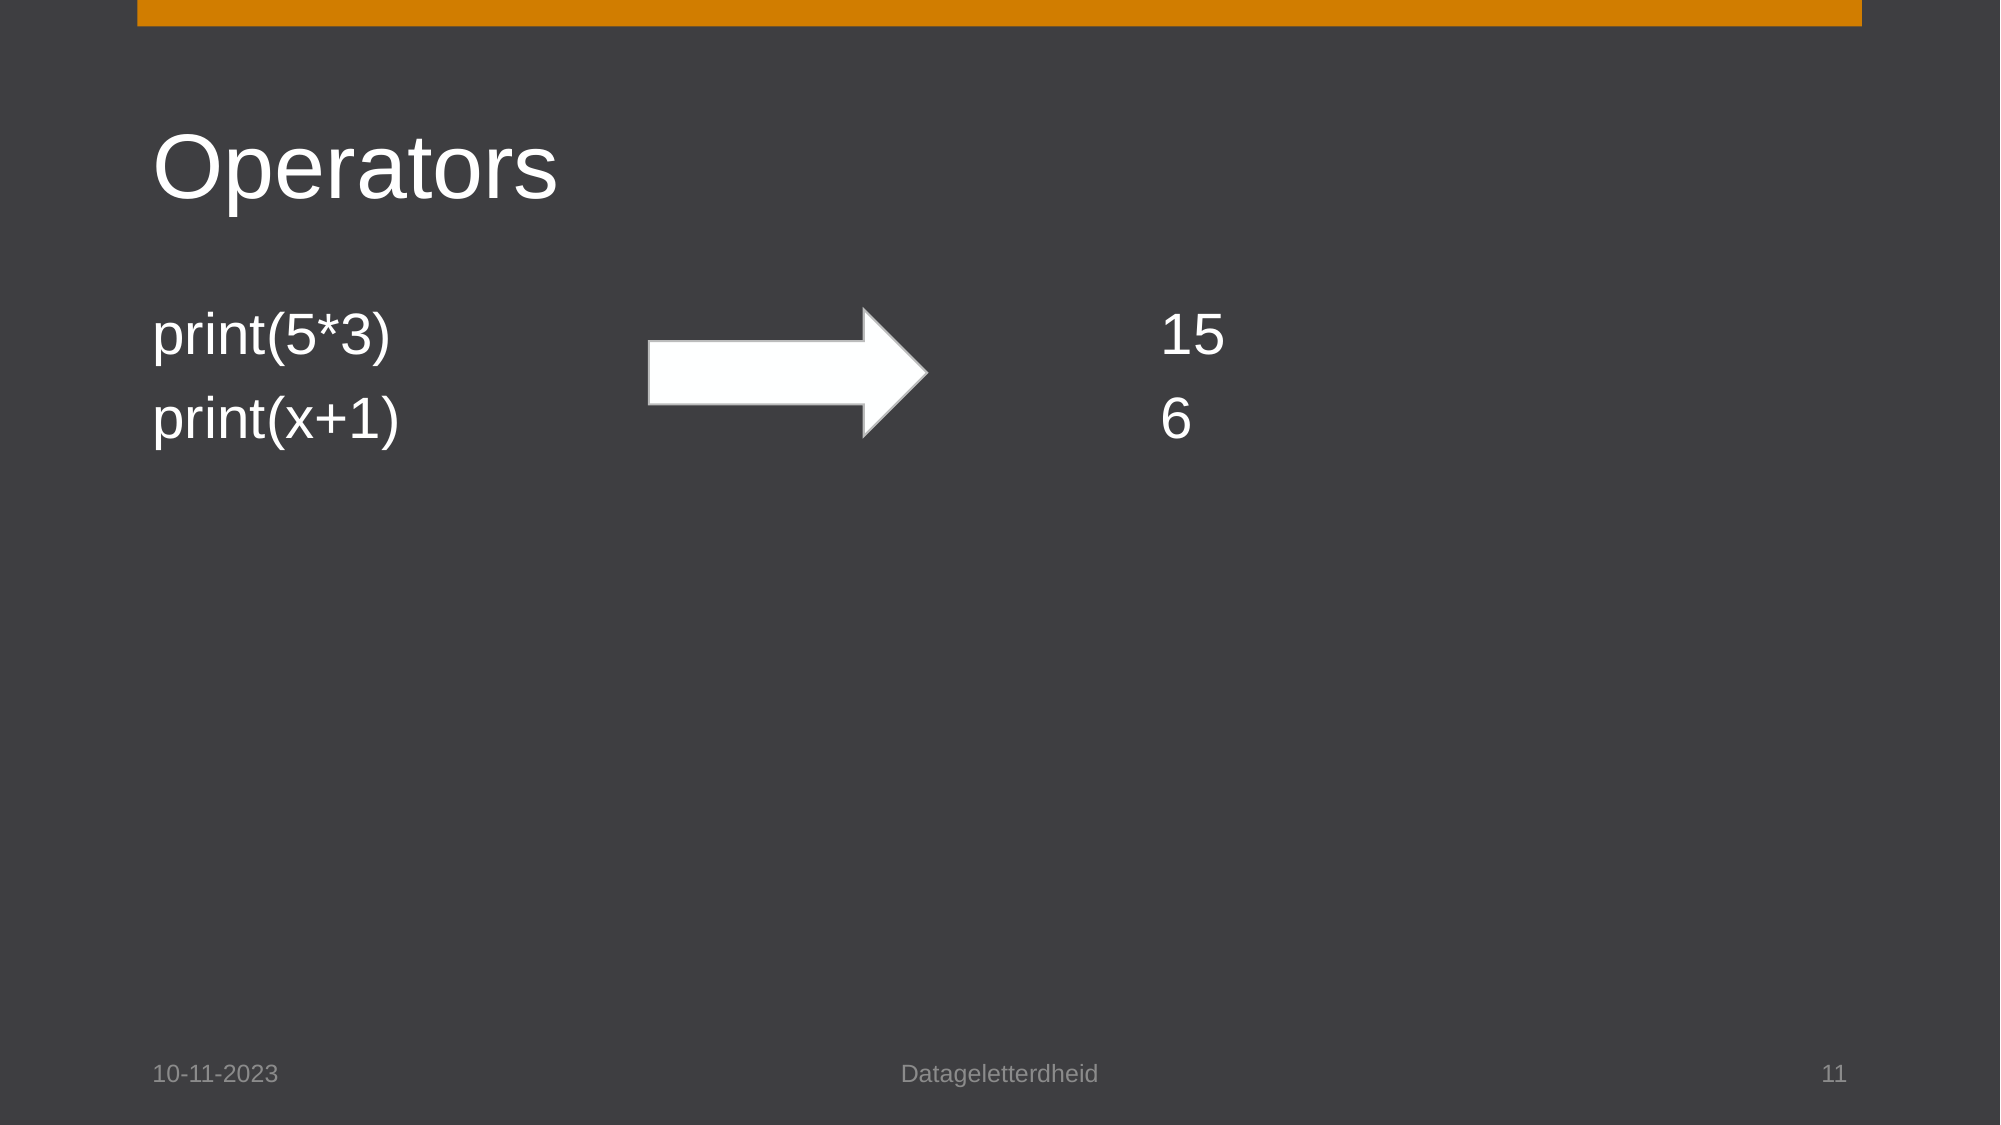

# Operators
print(5*3)
print(x+1)
15
6

10-11-2023
Datageletterdheid
11